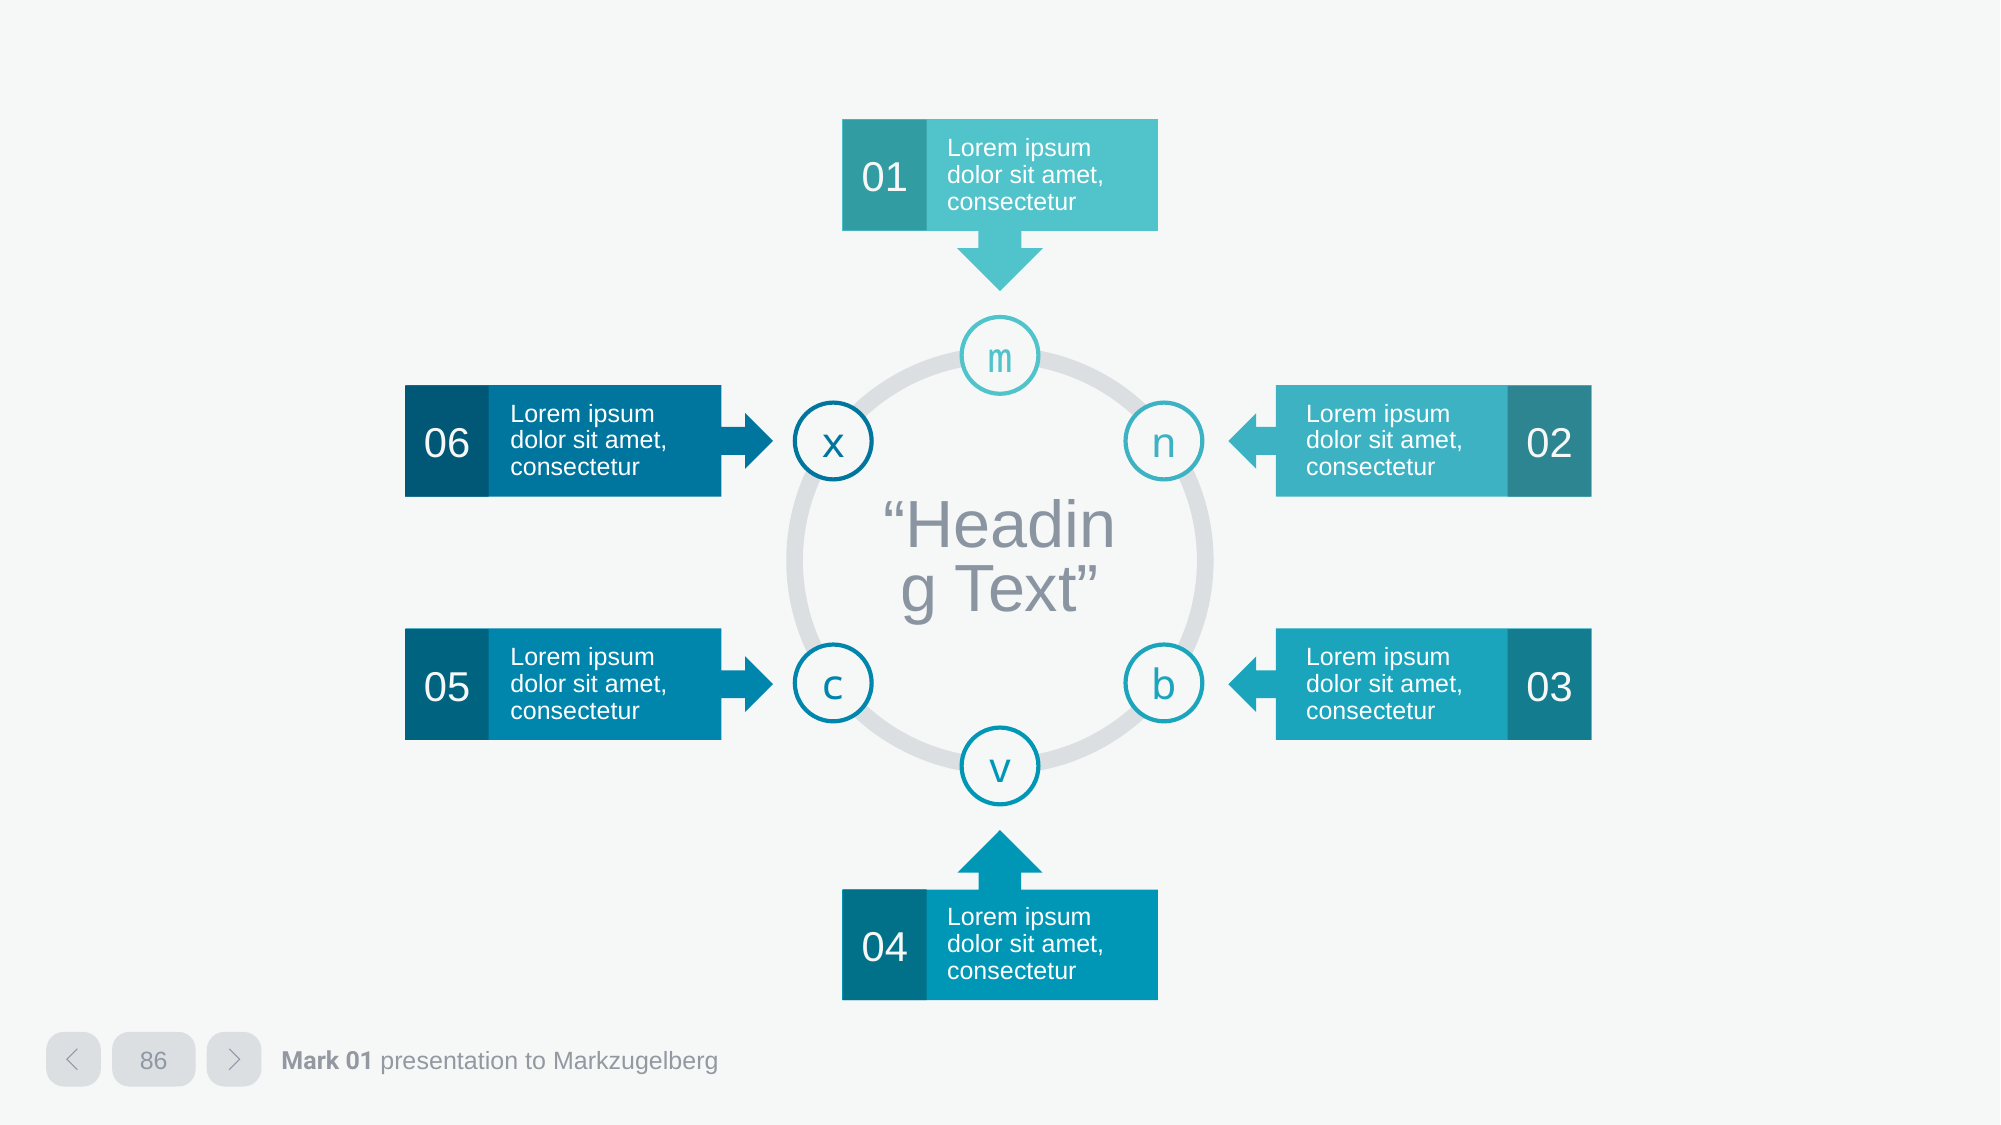

Lorem ipsum dolor sit amet, consectetur
01
m
“Heading Text”
x
n
c
b
v
Lorem ipsum dolor sit amet, consectetur
06
Lorem ipsum dolor sit amet, consectetur
02
Lorem ipsum dolor sit amet, consectetur
05
Lorem ipsum dolor sit amet, consectetur
03
Lorem ipsum dolor sit amet, consectetur
04